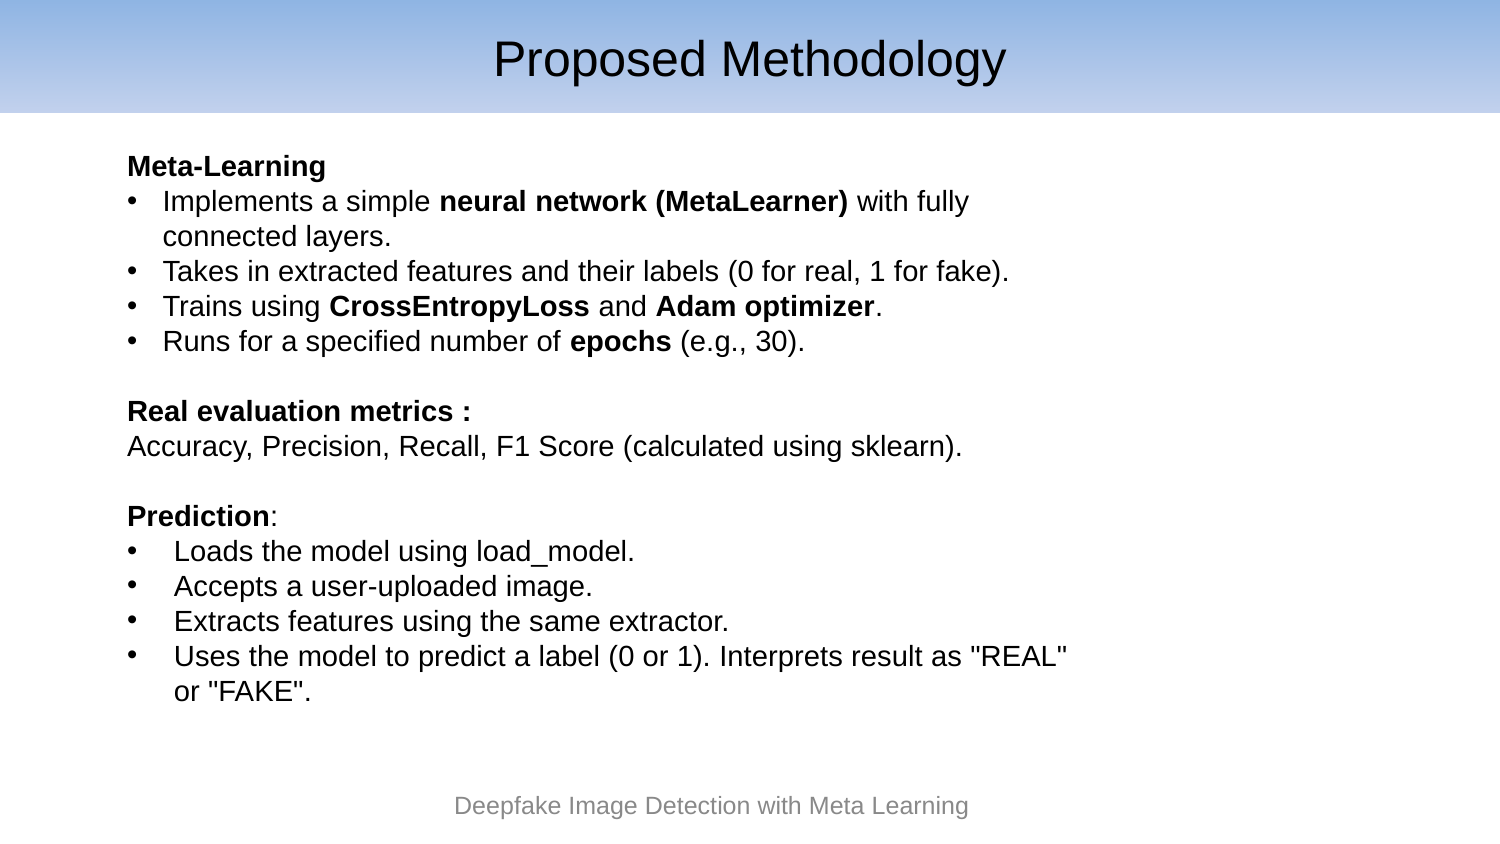

# Proposed Methodology
Meta-Learning
Implements a simple neural network (MetaLearner) with fully connected layers.
Takes in extracted features and their labels (0 for real, 1 for fake).
Trains using CrossEntropyLoss and Adam optimizer.
Runs for a specified number of epochs (e.g., 30).

Real evaluation metrics :
Accuracy, Precision, Recall, F1 Score (calculated using sklearn).

Prediction:
Loads the model using load_model.
Accepts a user-uploaded image.
Extracts features using the same extractor.
Uses the model to predict a label (0 or 1). Interprets result as "REAL" or "FAKE".

Deepfake Image Detection with Meta Learning